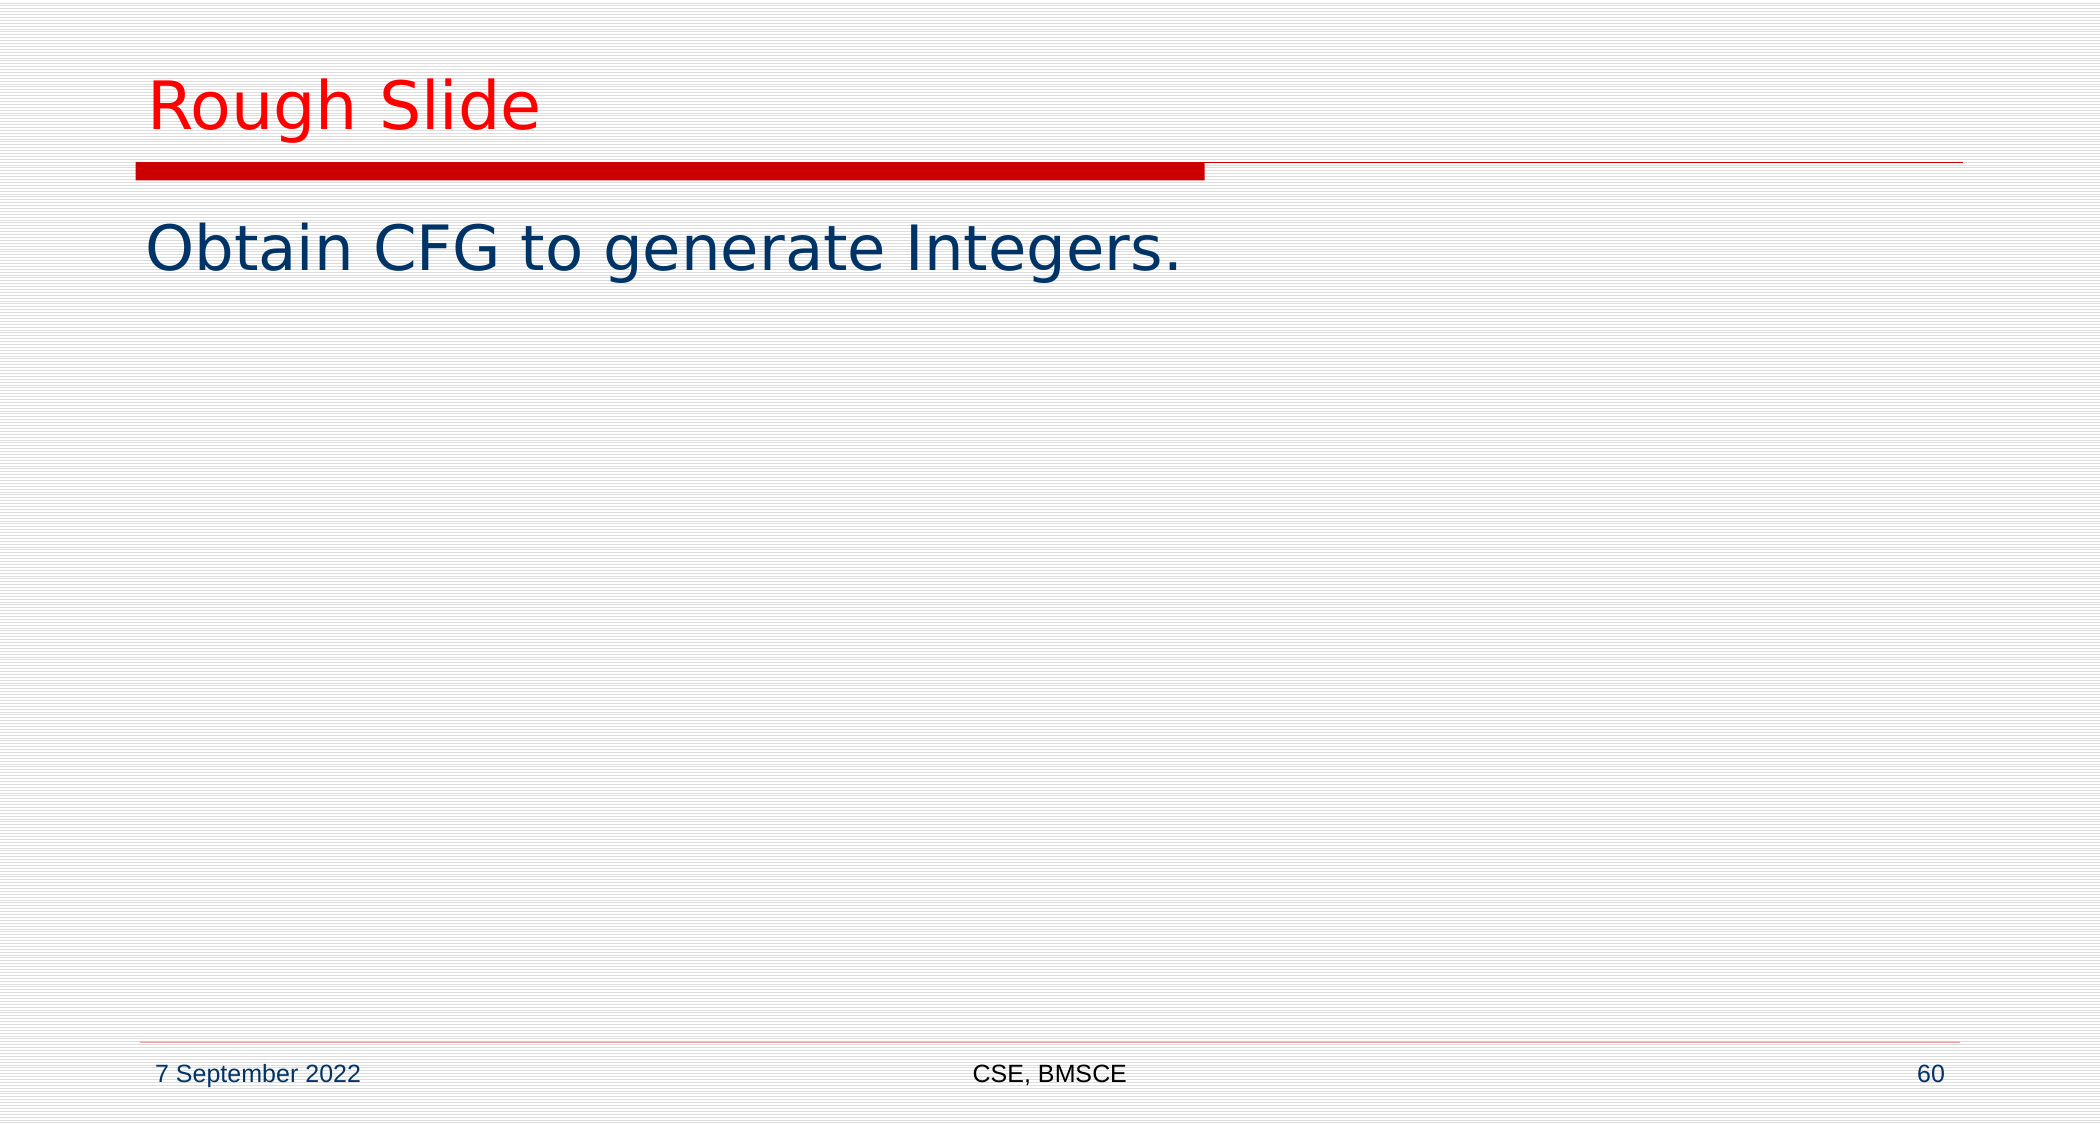

# Rough Slide
Obtain CFG to generate Integers.

CSE, BMSCE
60
7 September 2022